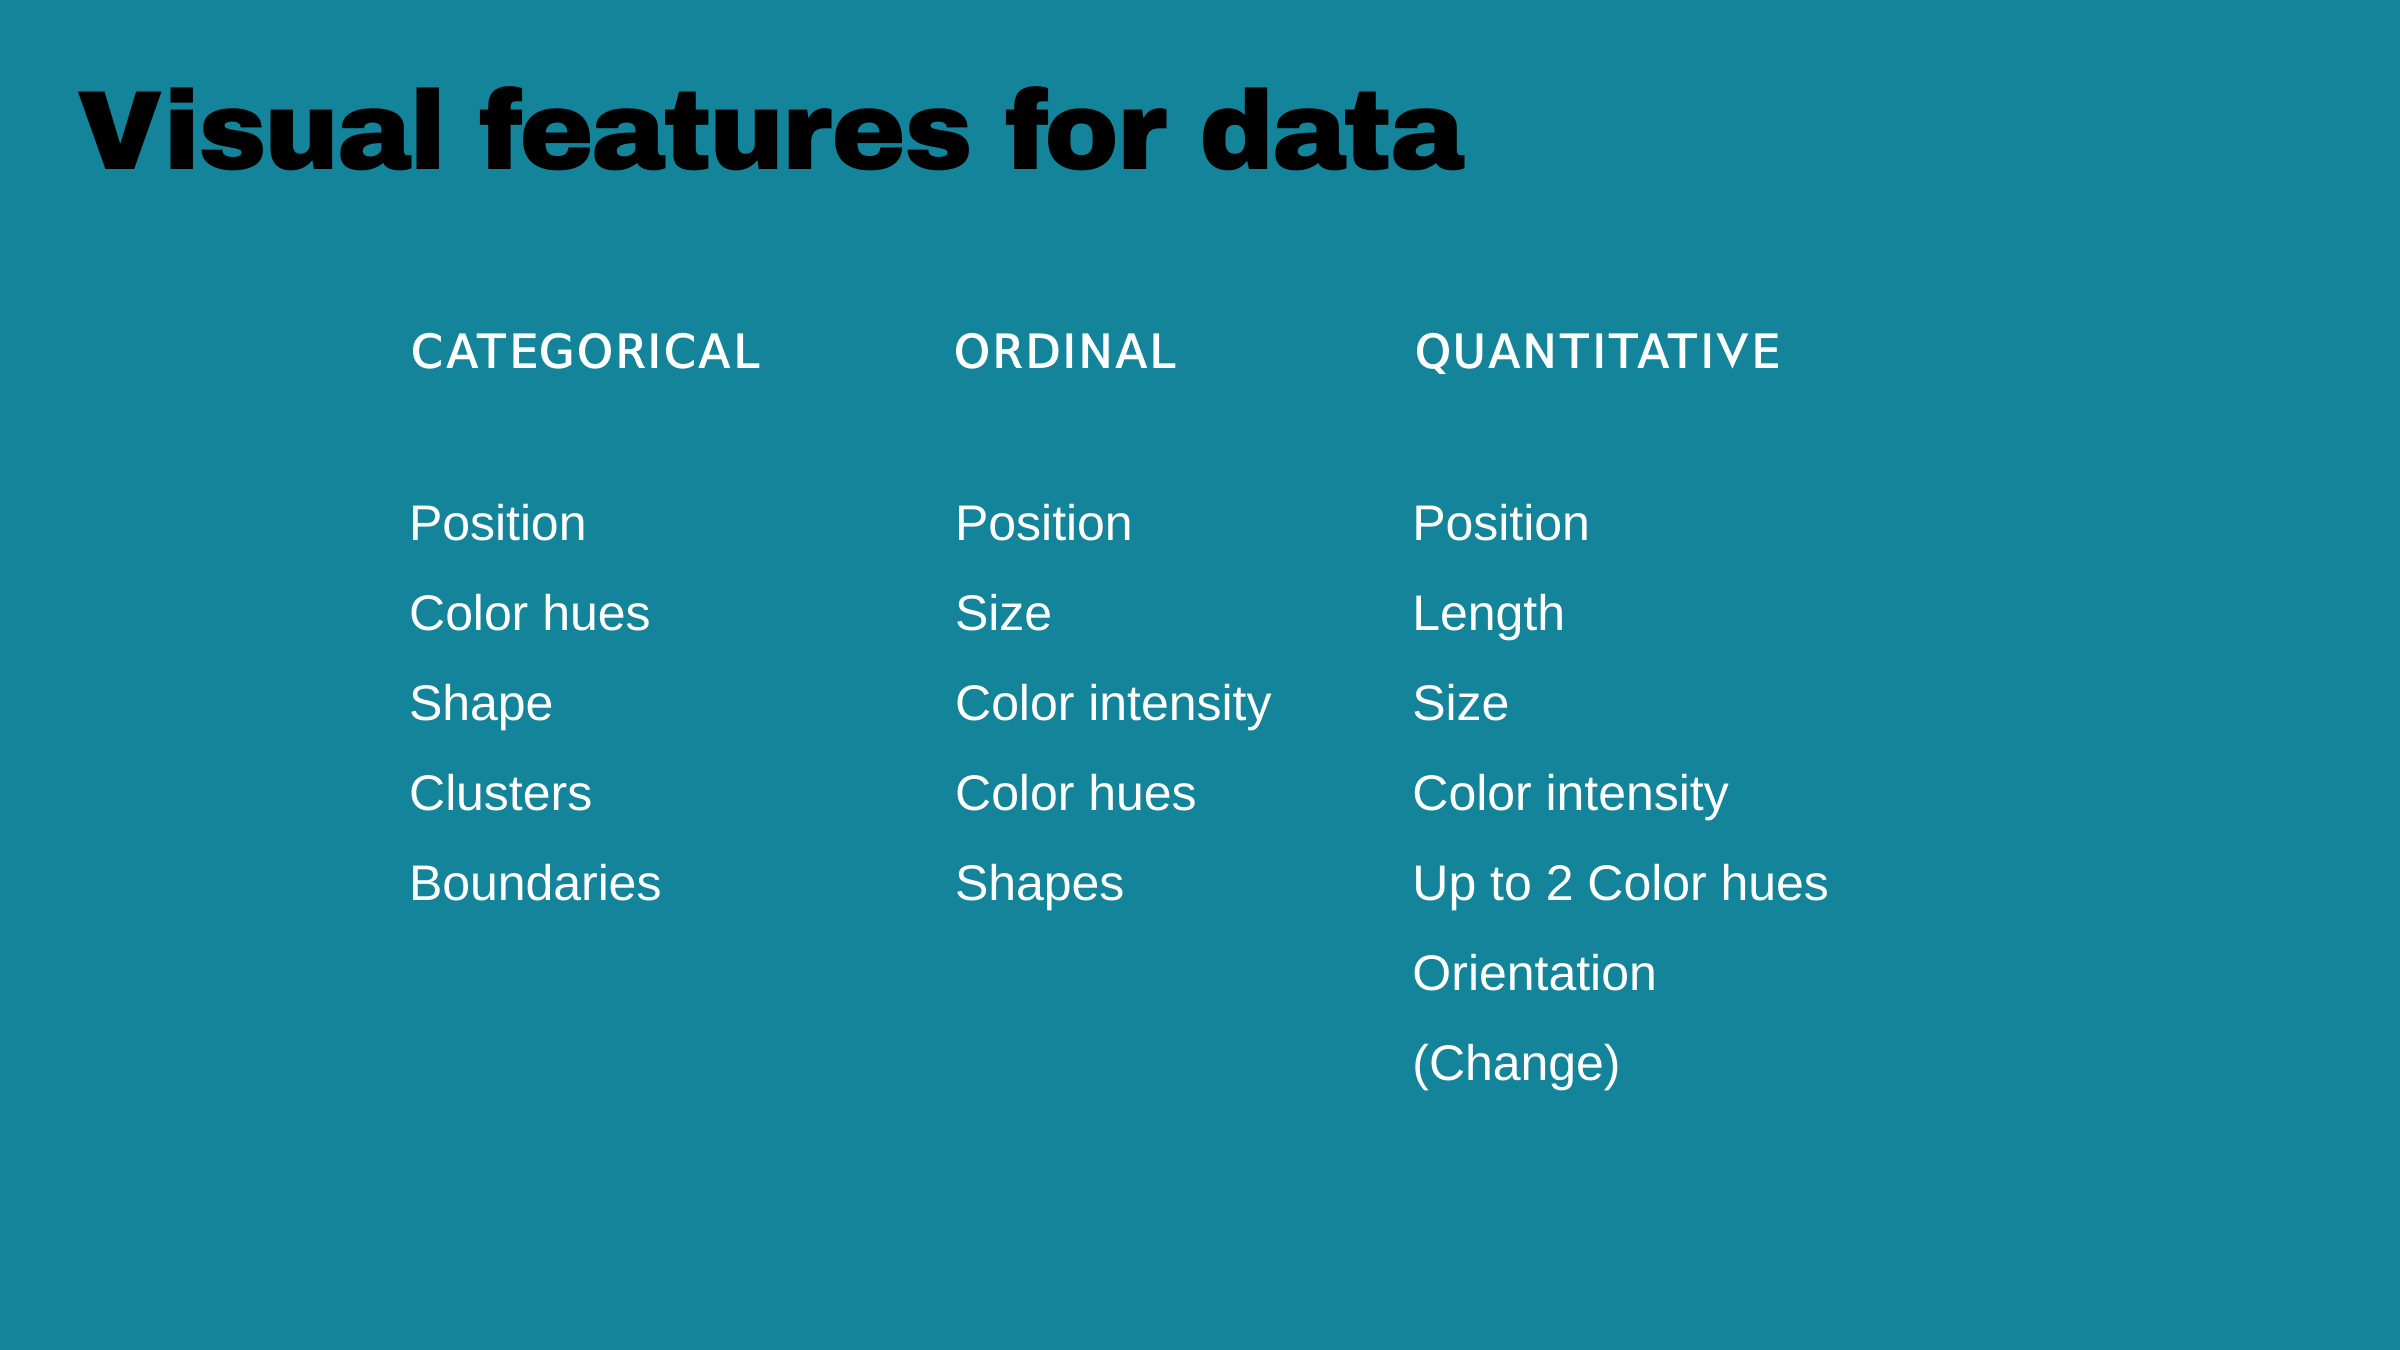

# Visual features for data
CATEGORICAL
ORDINAL
QUANTITATIVE
Position
Color hues
Shape
Clusters
Boundaries
Position
Size
Color intensity
Color hues
Shapes
Position
Length
Size
Color intensity
Up to 2 Color hues
Orientation (Change)